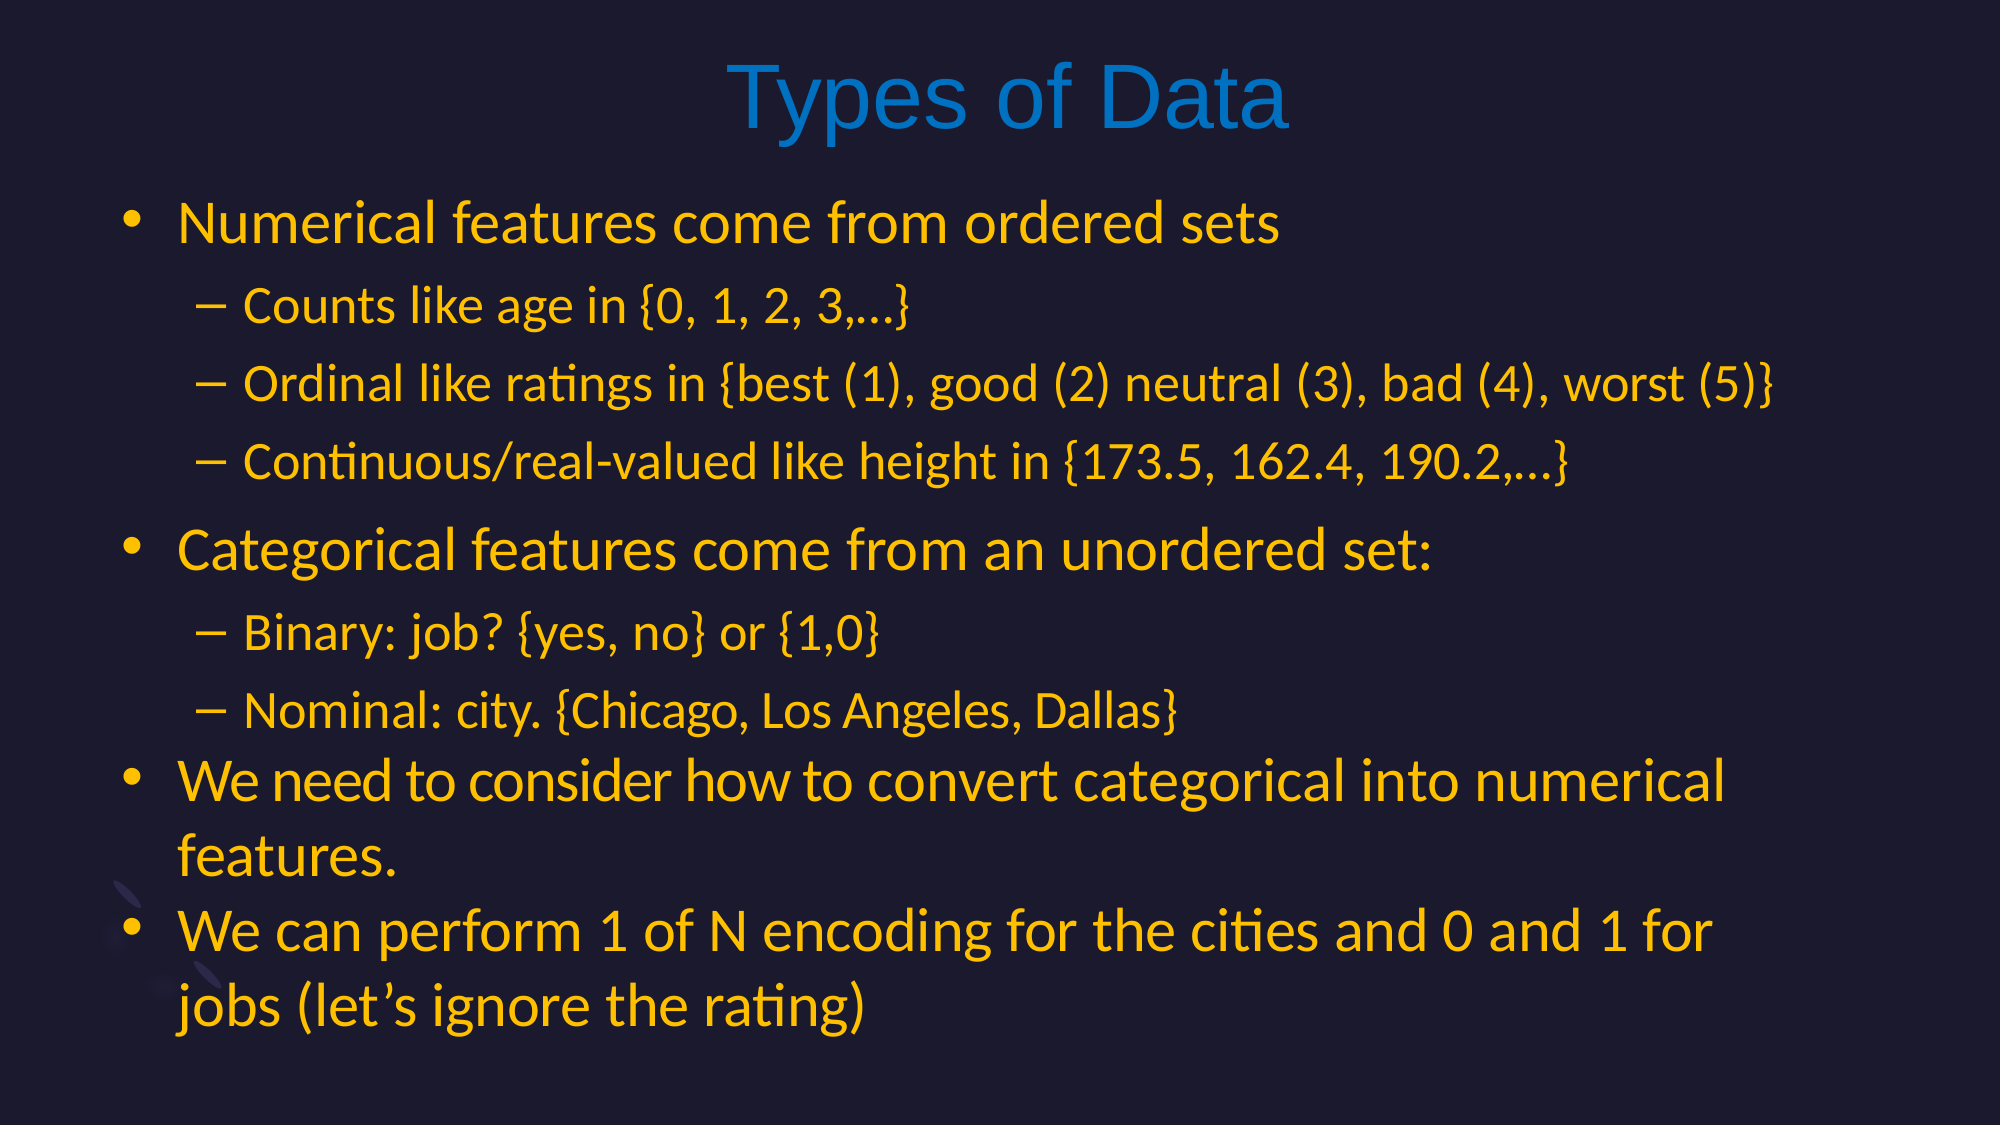

# Types of Data
Numerical features come from ordered sets
Counts like age in {0, 1, 2, 3,…}
Ordinal like ratings in {best (1), good (2) neutral (3), bad (4), worst (5)}
Continuous/real-valued like height in {173.5, 162.4, 190.2,…}
Categorical features come from an unordered set:
Binary: job? {yes, no} or {1,0}
Nominal: city. {Chicago, Los Angeles, Dallas}
We need to consider how to convert categorical into numerical features.
We can perform 1 of N encoding for the cities and 0 and 1 for jobs (let’s ignore the rating)